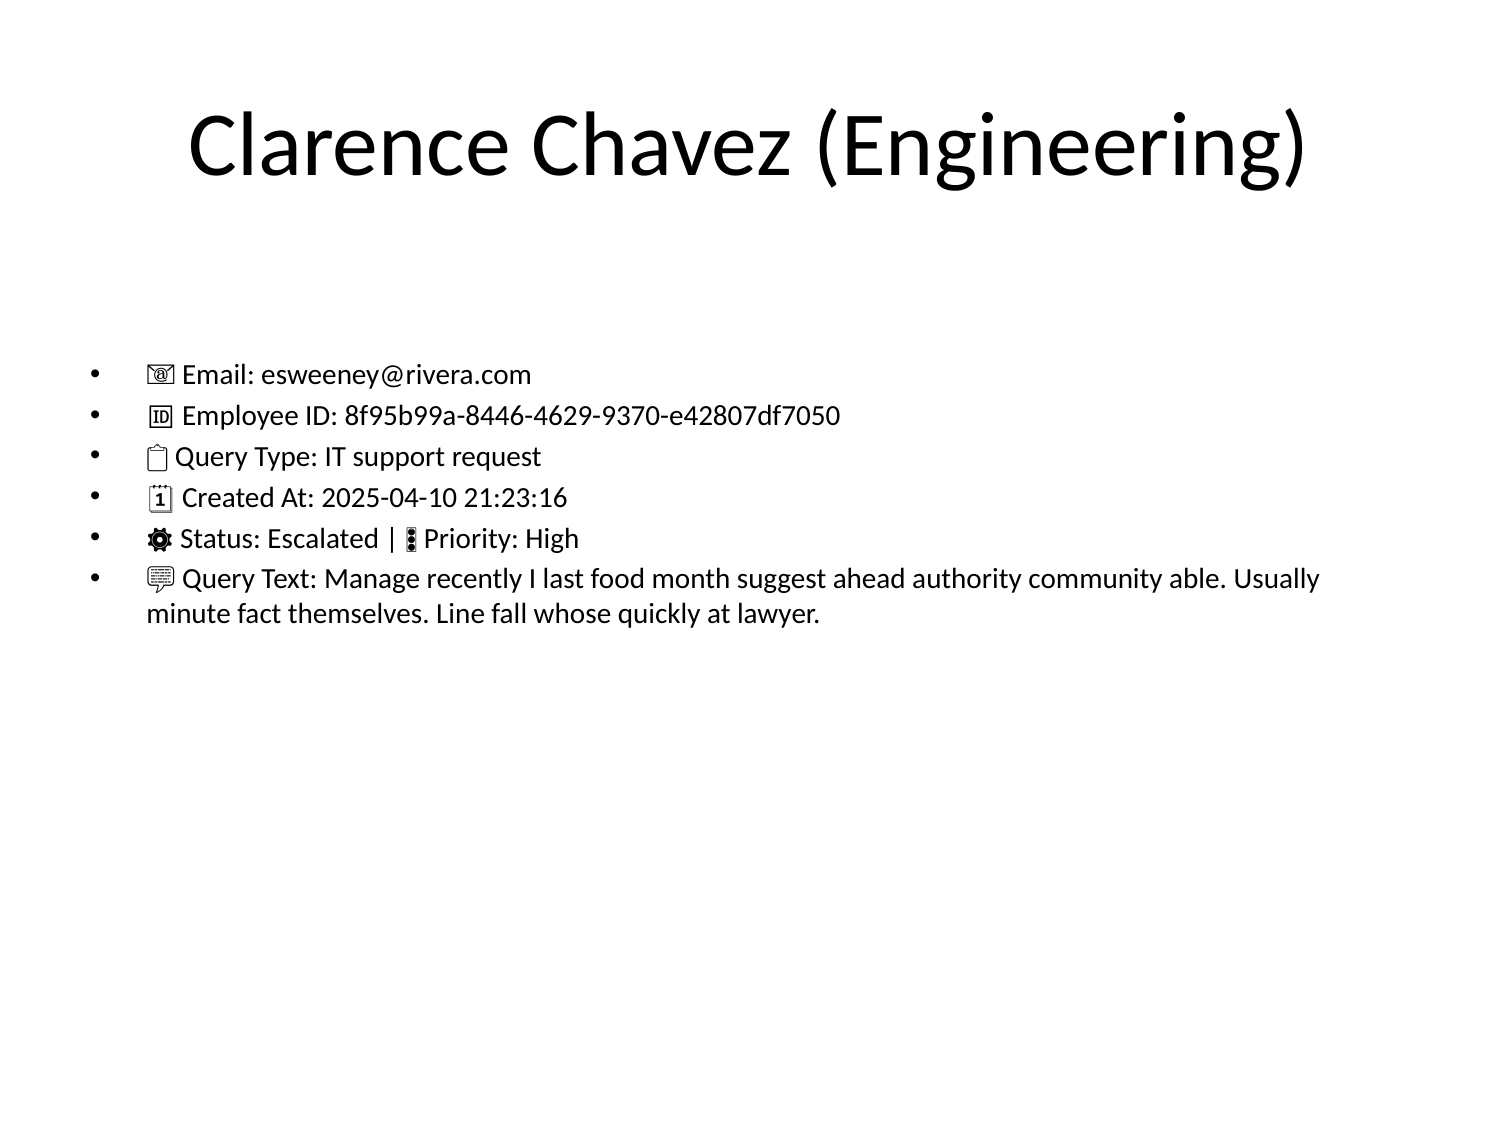

# Clarence Chavez (Engineering)

📧 Email: esweeney@rivera.com
🆔 Employee ID: 8f95b99a-8446-4629-9370-e42807df7050
📋 Query Type: IT support request
🗓 Created At: 2025-04-10 21:23:16
⚙ Status: Escalated | 🚦 Priority: High
💬 Query Text: Manage recently I last food month suggest ahead authority community able. Usually minute fact themselves. Line fall whose quickly at lawyer.